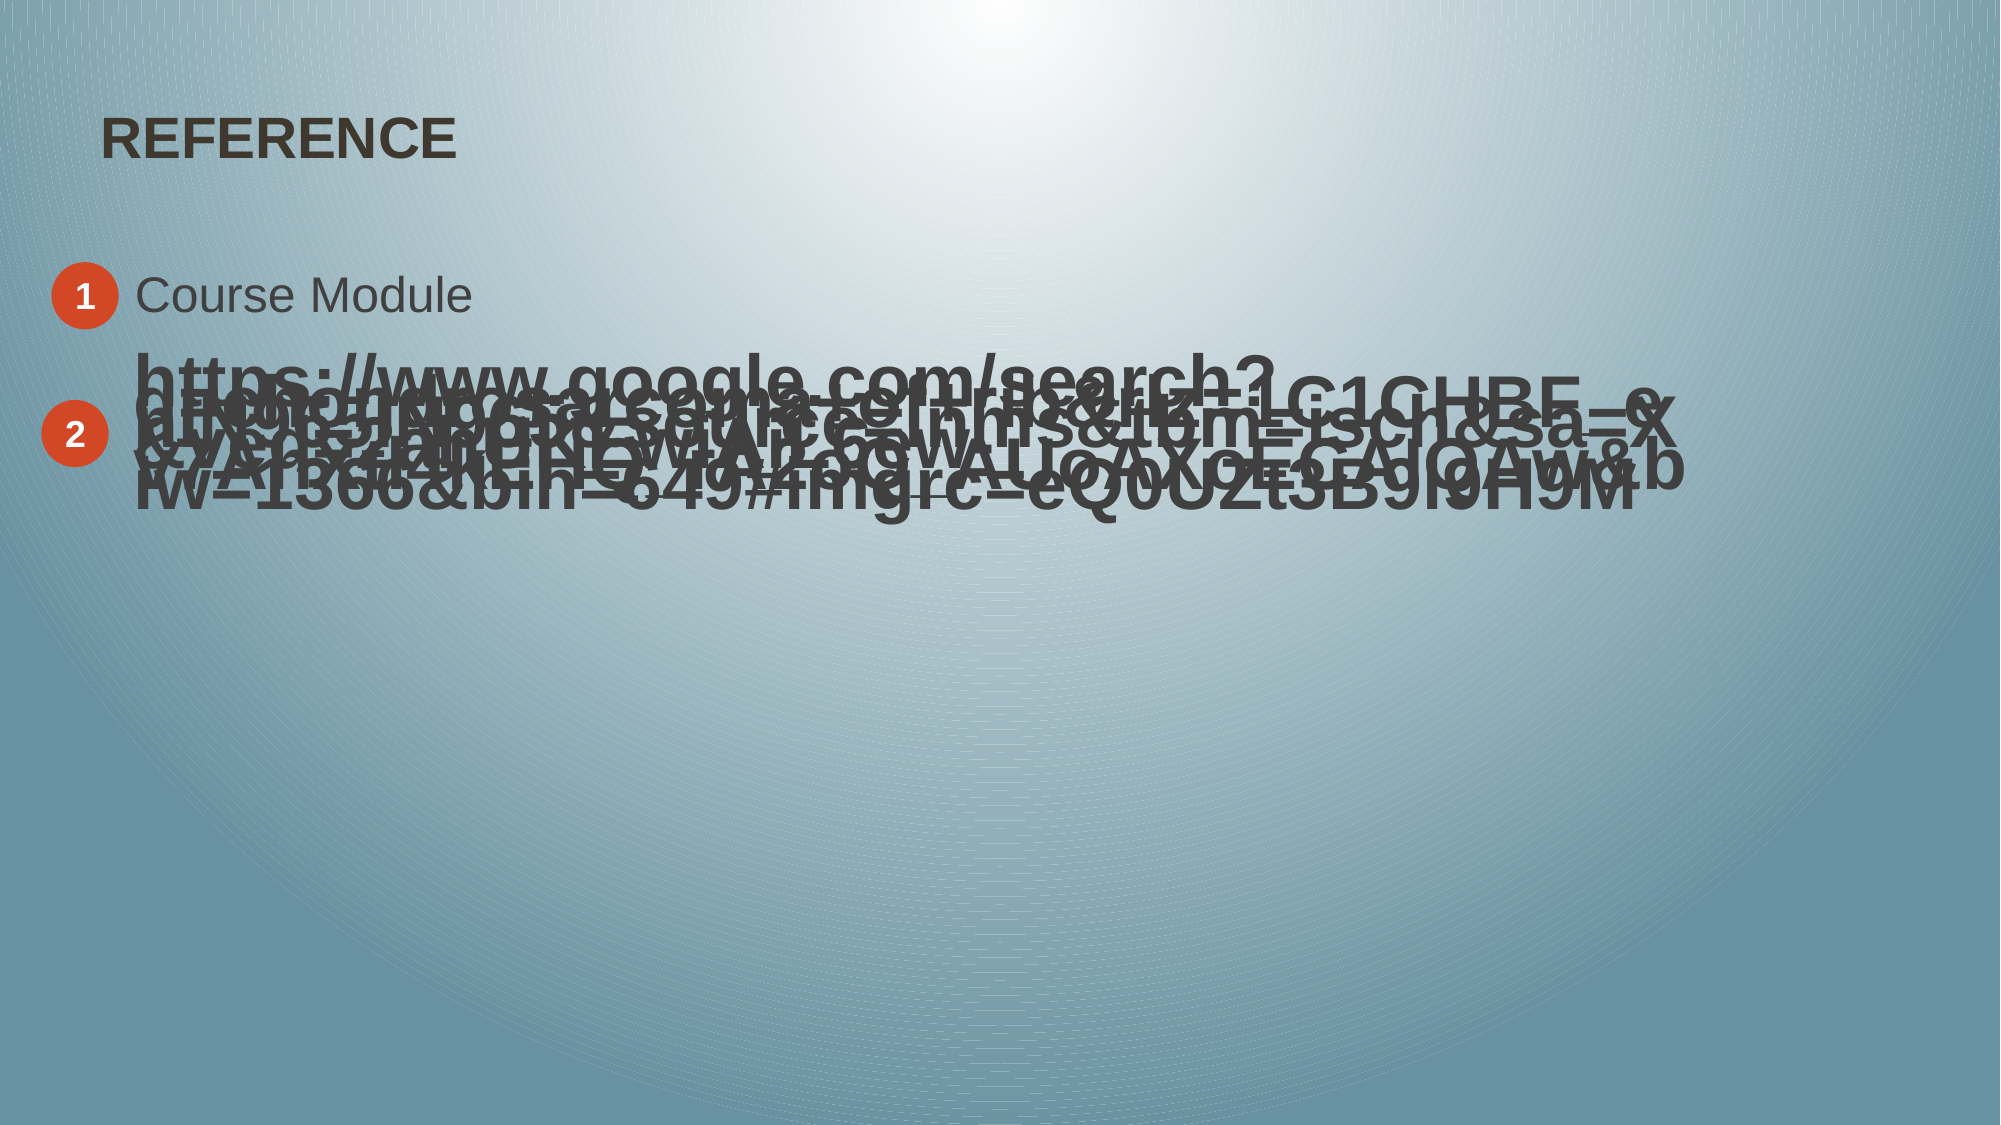

# Reference

Course Module

1
https://www.google.com/search?q=chondrosarcoma+of+rib&rlz=1C1CHBF_enIN965IN965&source=lnms&tbm=isch&sa=X&ved=2ahUKEwiAiL6ew-v7AhXtl4kEHQ_rA2oQ_AUoAXoECAIQAw&biw=1366&bih=649#imgrc=eQ0UZt3B9l9H9M

                               THANK YOU

2